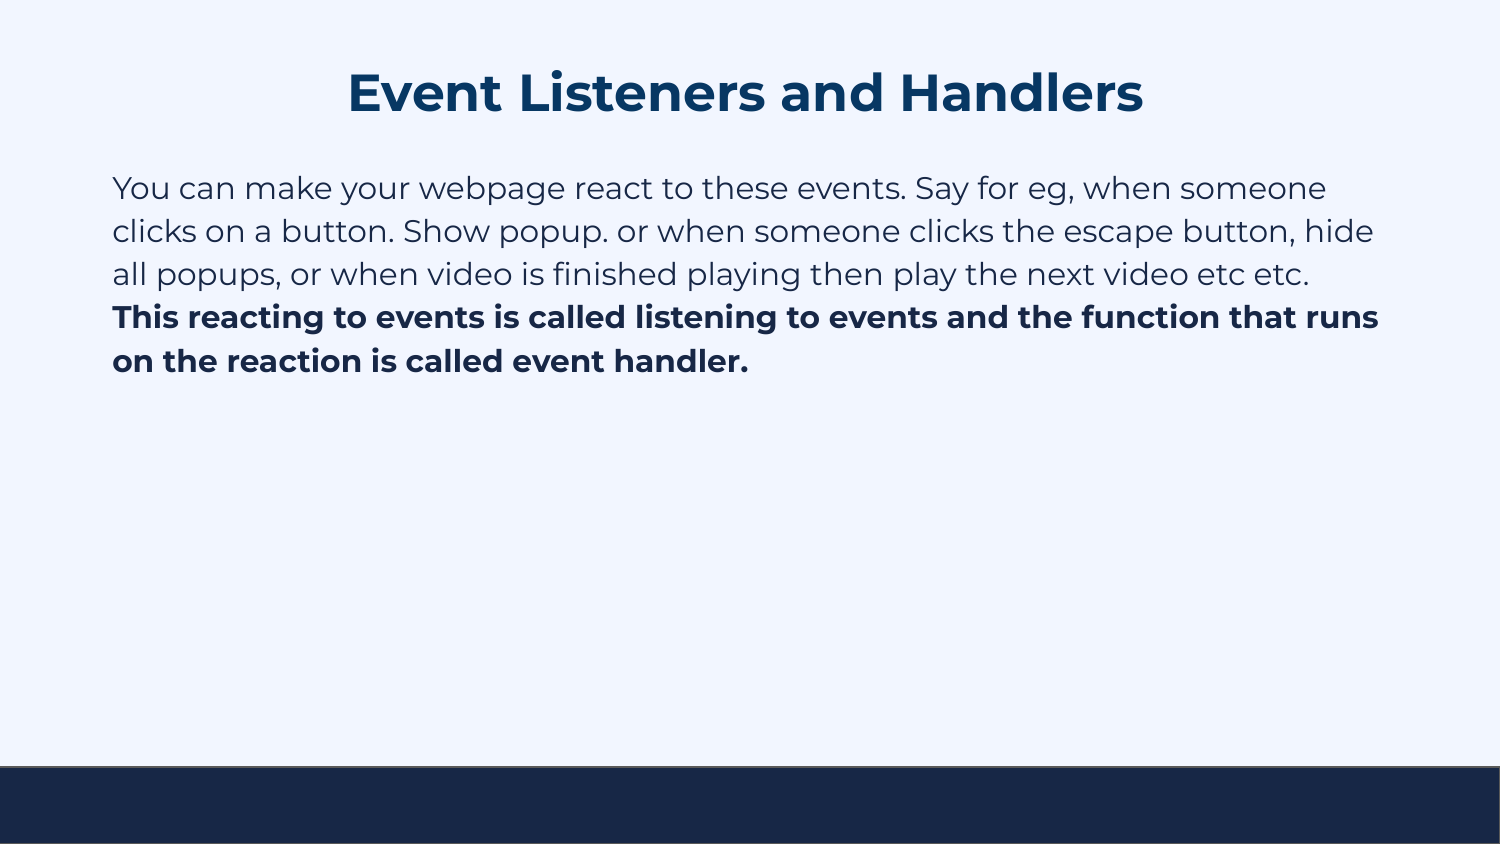

# Event Listeners and Handlers
You can make your webpage react to these events. Say for eg, when someone clicks on a button. Show popup. or when someone clicks the escape button, hide all popups, or when video is finished playing then play the next video etc etc.
This reacting to events is called listening to events and the function that runs on the reaction is called event handler.